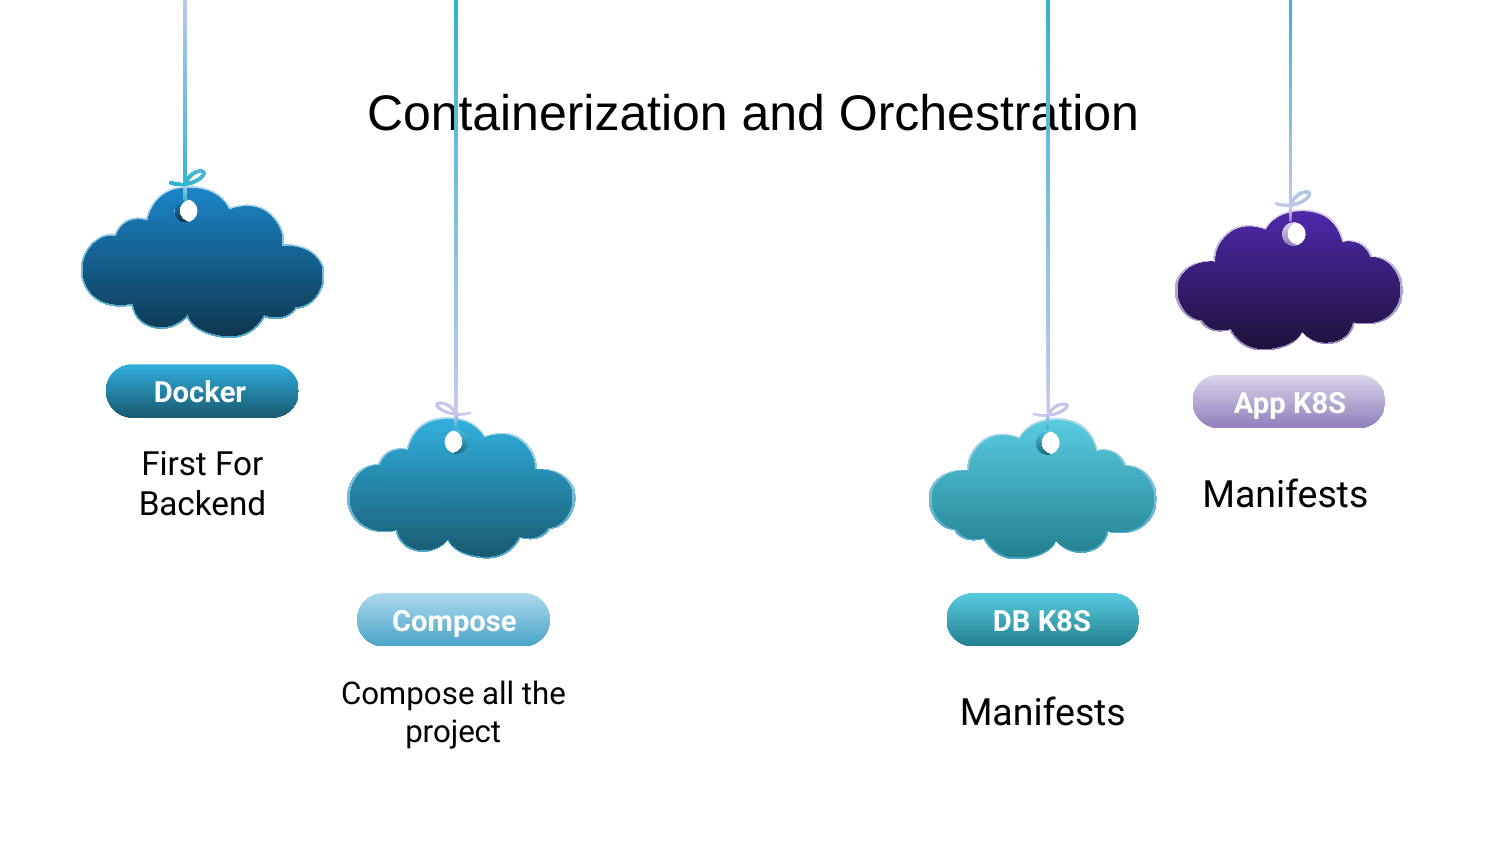

# Containerization and Orchestration

Docker

App K8S

First For Backend

Manifests

Compose
DB K8S
Compose all the project
Manifests